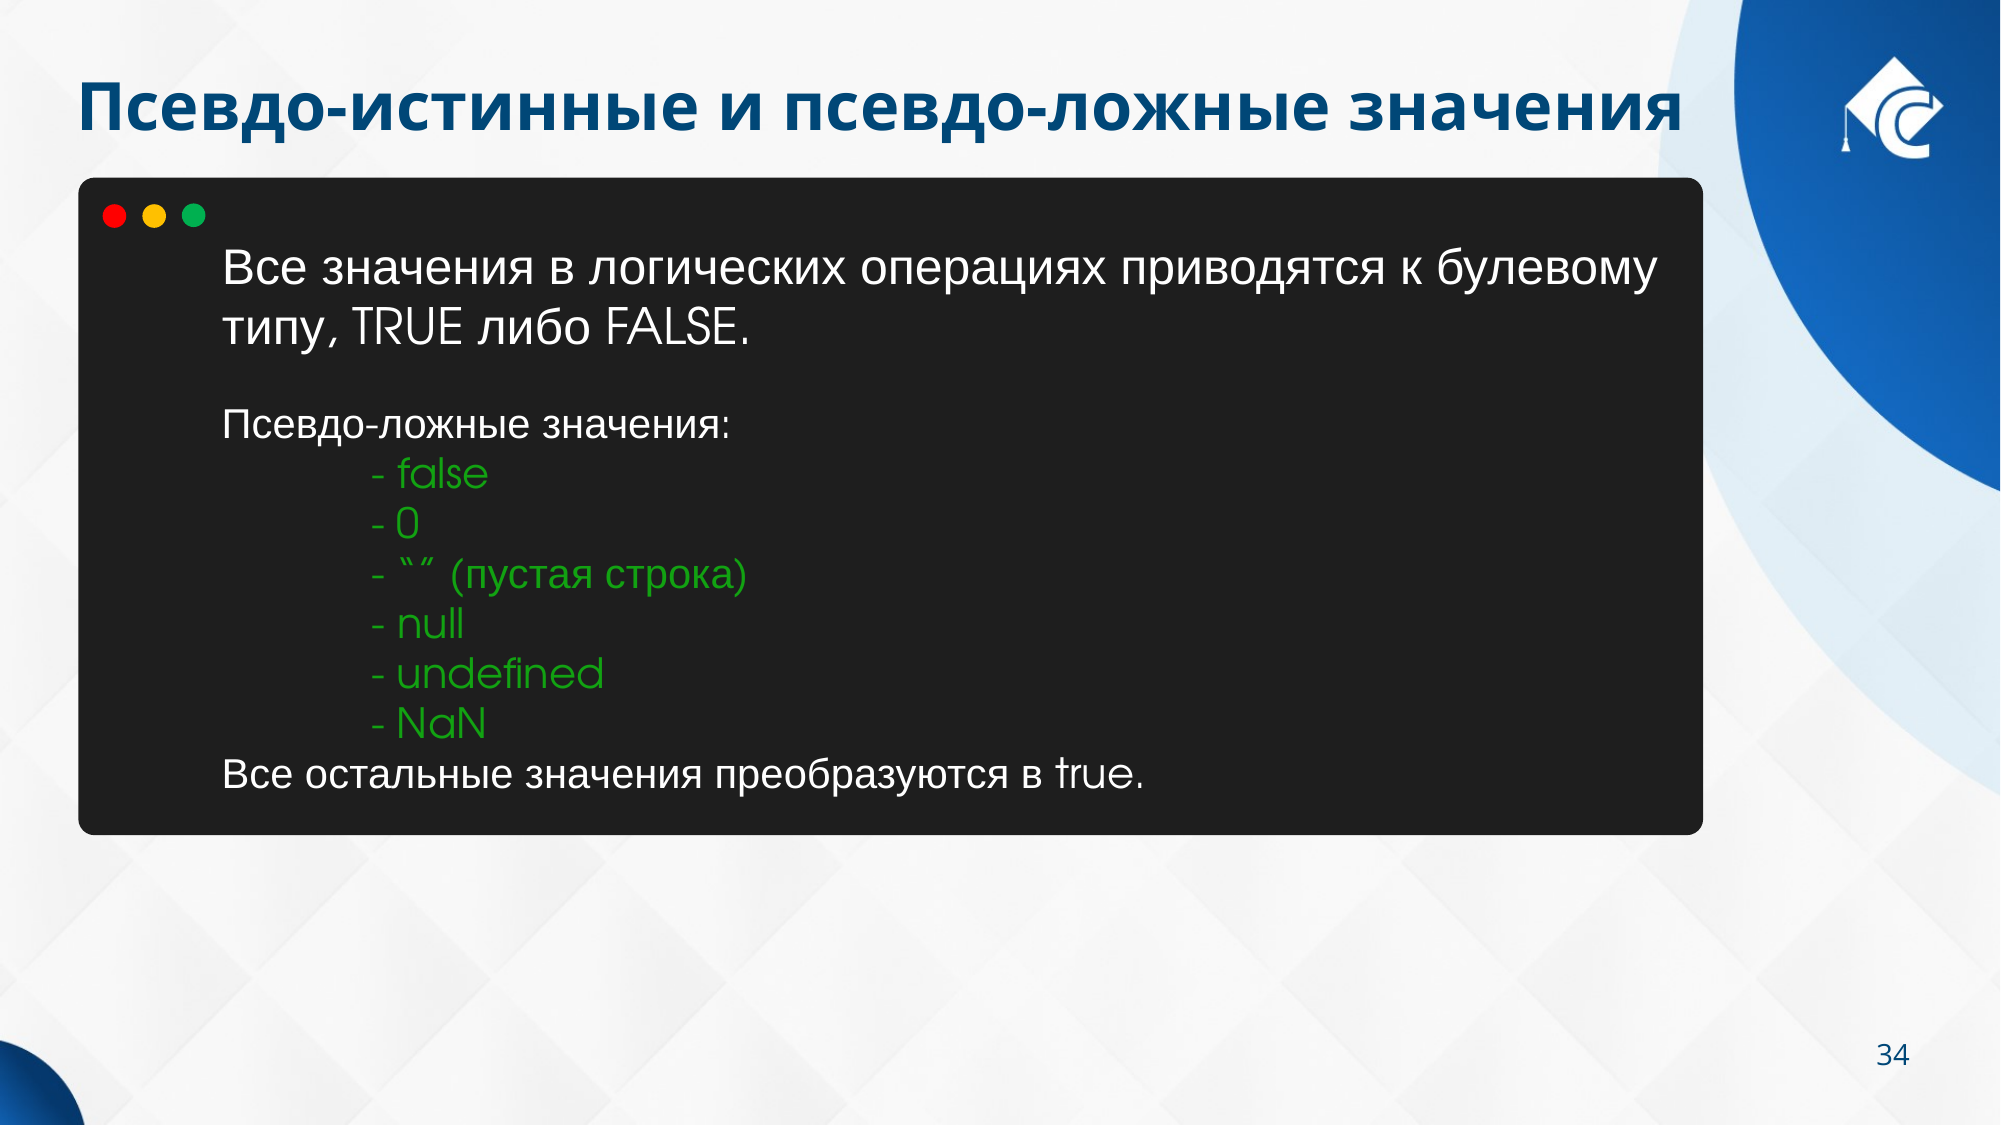

# Псевдо-истинные и псевдо-ложные значения

Все значения в логических операциях приводятся к булевому типу, TRUE либо FALSE.
Псевдо-ложные значения:
	- false
	- 0
	- “” (пустая строка)
	- null
	- undefined
	- NaN
Все остальные значения преобразуются в true.
34